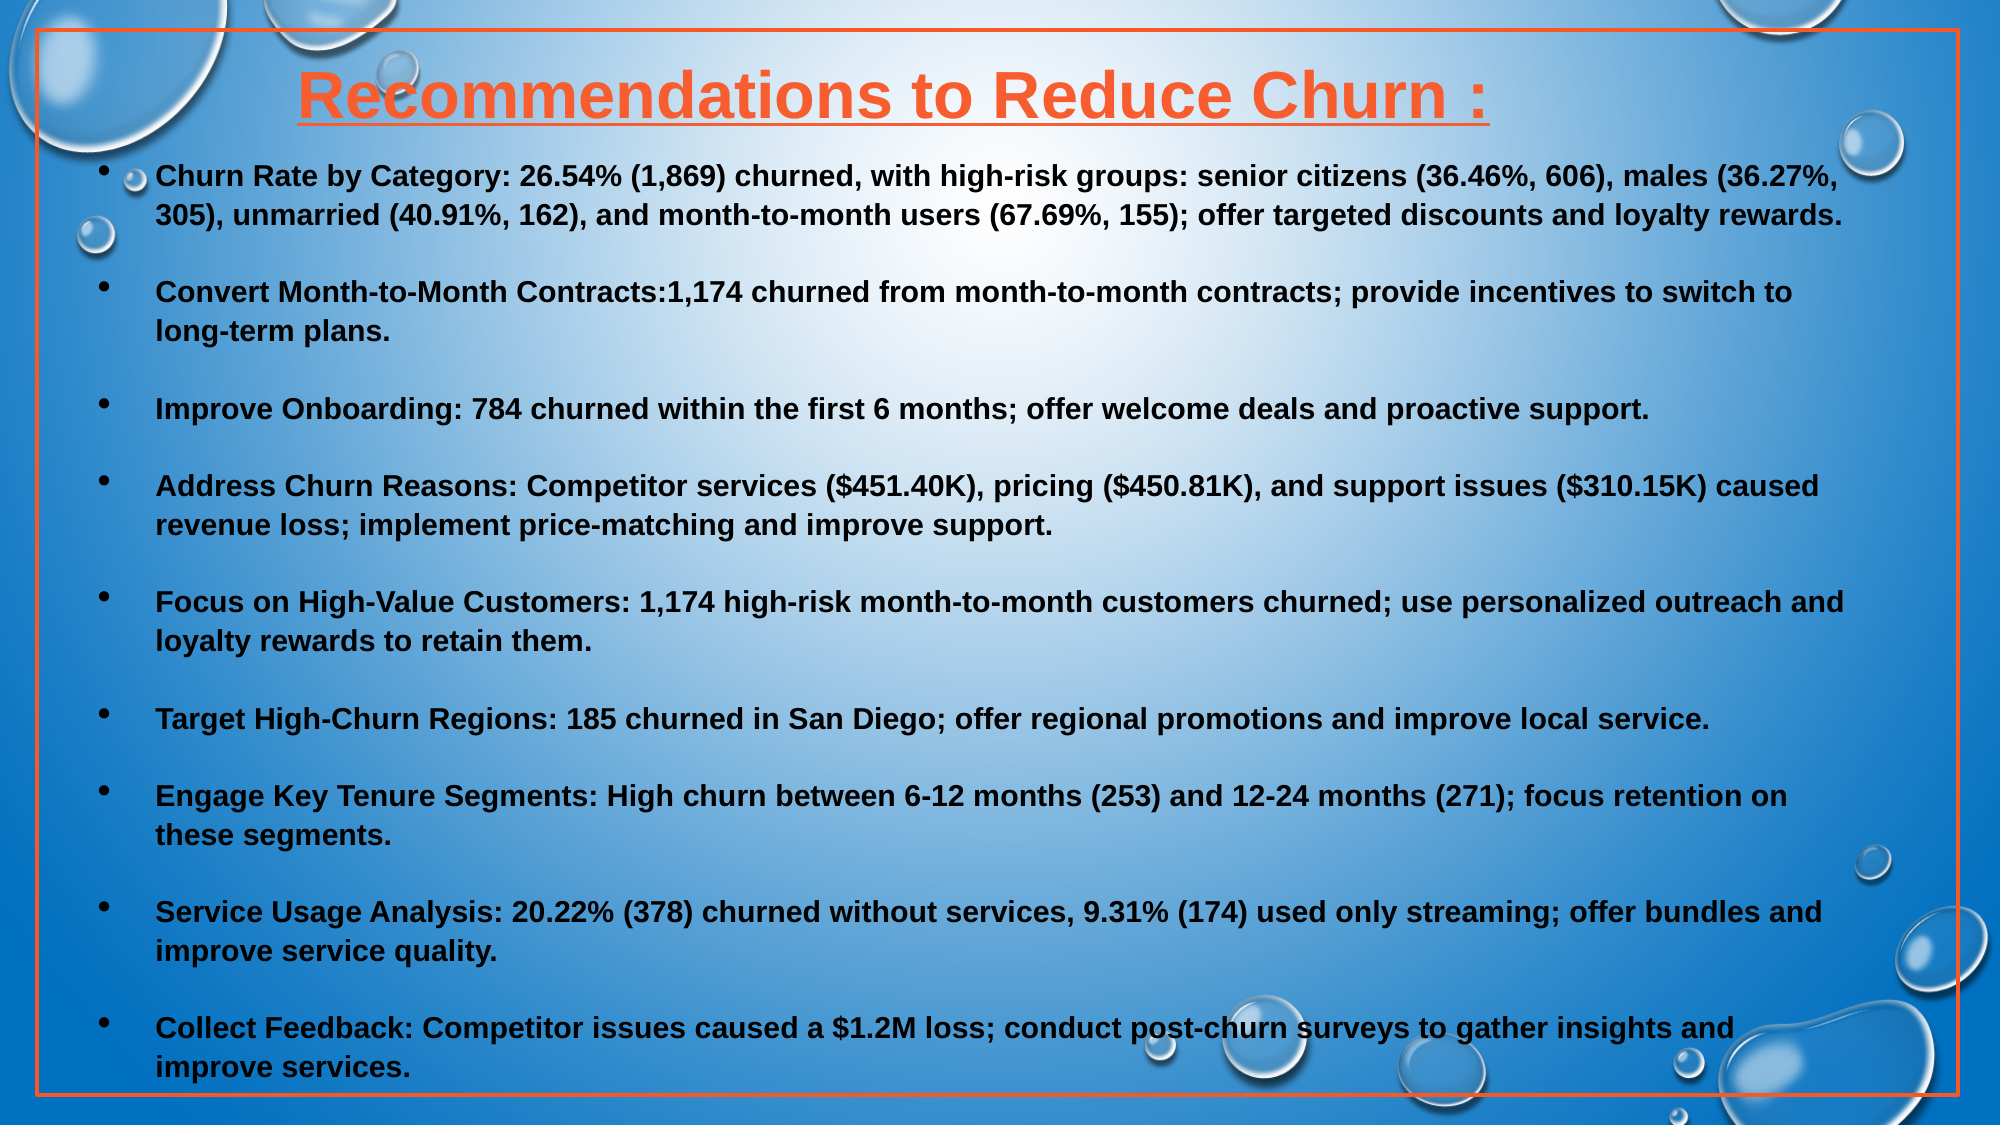

Recommendations to Reduce Churn :
Churn Rate by Category: 26.54% (1,869) churned, with high-risk groups: senior citizens (36.46%, 606), males (36.27%, 305), unmarried (40.91%, 162), and month-to-month users (67.69%, 155); offer targeted discounts and loyalty rewards.

Convert Month-to-Month Contracts:1,174 churned from month-to-month contracts; provide incentives to switch to long-term plans.

Improve Onboarding: 784 churned within the first 6 months; offer welcome deals and proactive support.

Address Churn Reasons: Competitor services ($451.40K), pricing ($450.81K), and support issues ($310.15K) caused revenue loss; implement price-matching and improve support.

Focus on High-Value Customers: 1,174 high-risk month-to-month customers churned; use personalized outreach and loyalty rewards to retain them.

Target High-Churn Regions: 185 churned in San Diego; offer regional promotions and improve local service.

Engage Key Tenure Segments: High churn between 6-12 months (253) and 12-24 months (271); focus retention on these segments.

Service Usage Analysis: 20.22% (378) churned without services, 9.31% (174) used only streaming; offer bundles and improve service quality.

Collect Feedback: Competitor issues caused a $1.2M loss; conduct post-churn surveys to gather insights and improve services.